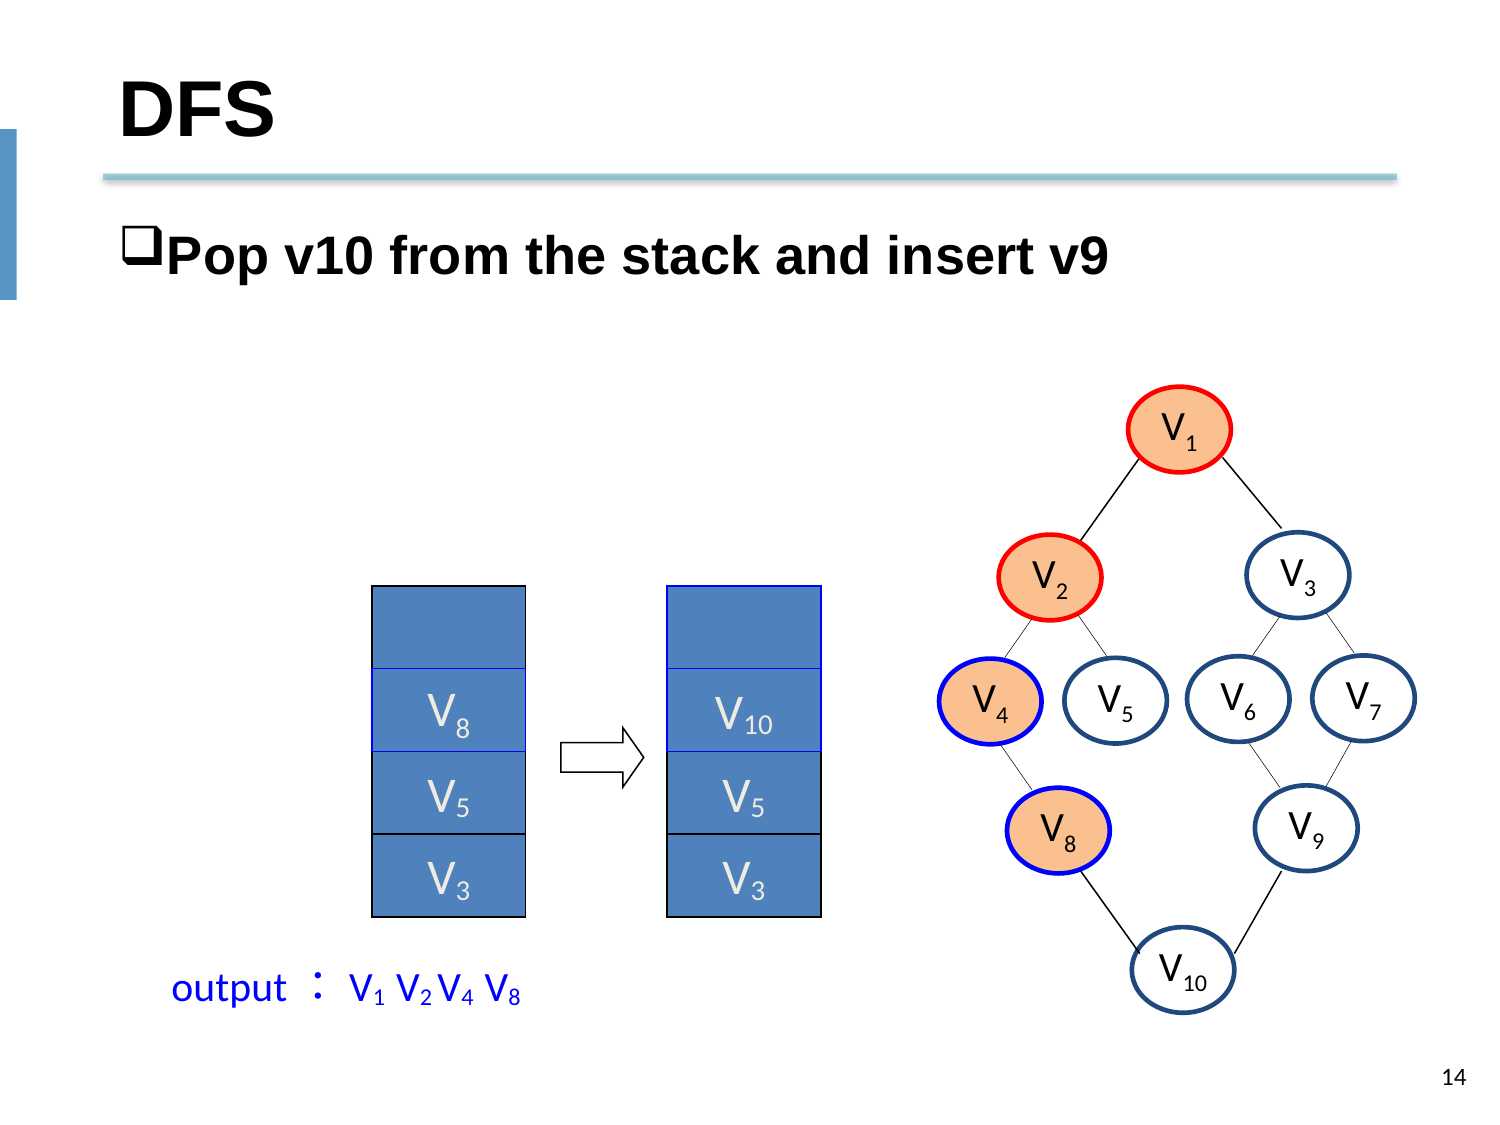

# DFS
Pop v10 from the stack and insert v9
V1

V3
V2

V7
V6
V5
V4
V8
V10

V5
V5
V9
V8
V3
V3

V10
output：V1  V2 V4  V8
14